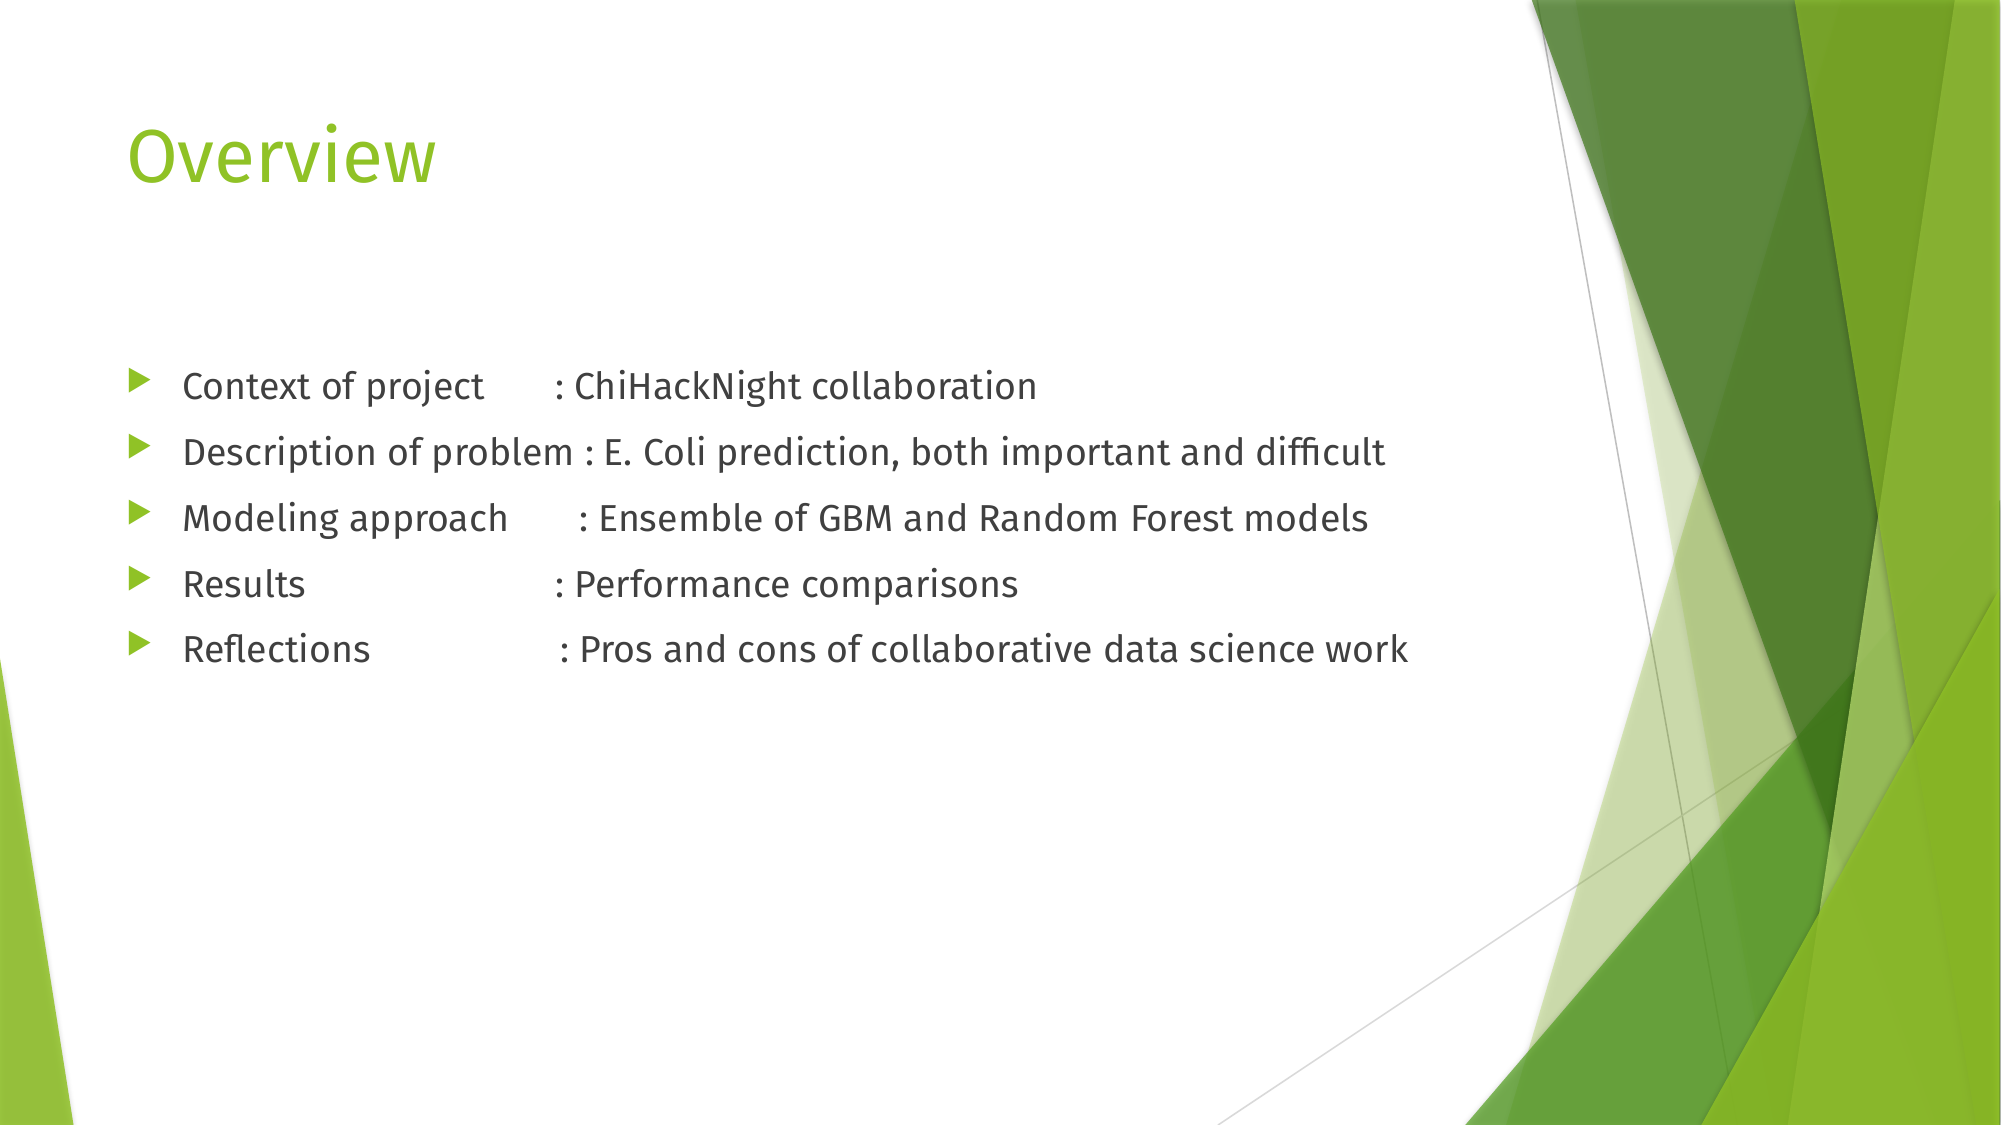

# Overview
Context of project       : ChiHackNight collaboration
Description of problem : E. Coli prediction, both important and difficult
Modeling approach       : Ensemble of GBM and Random Forest models
Results                         : Performance comparisons
Reflections                   : Pros and cons of collaborative data science work